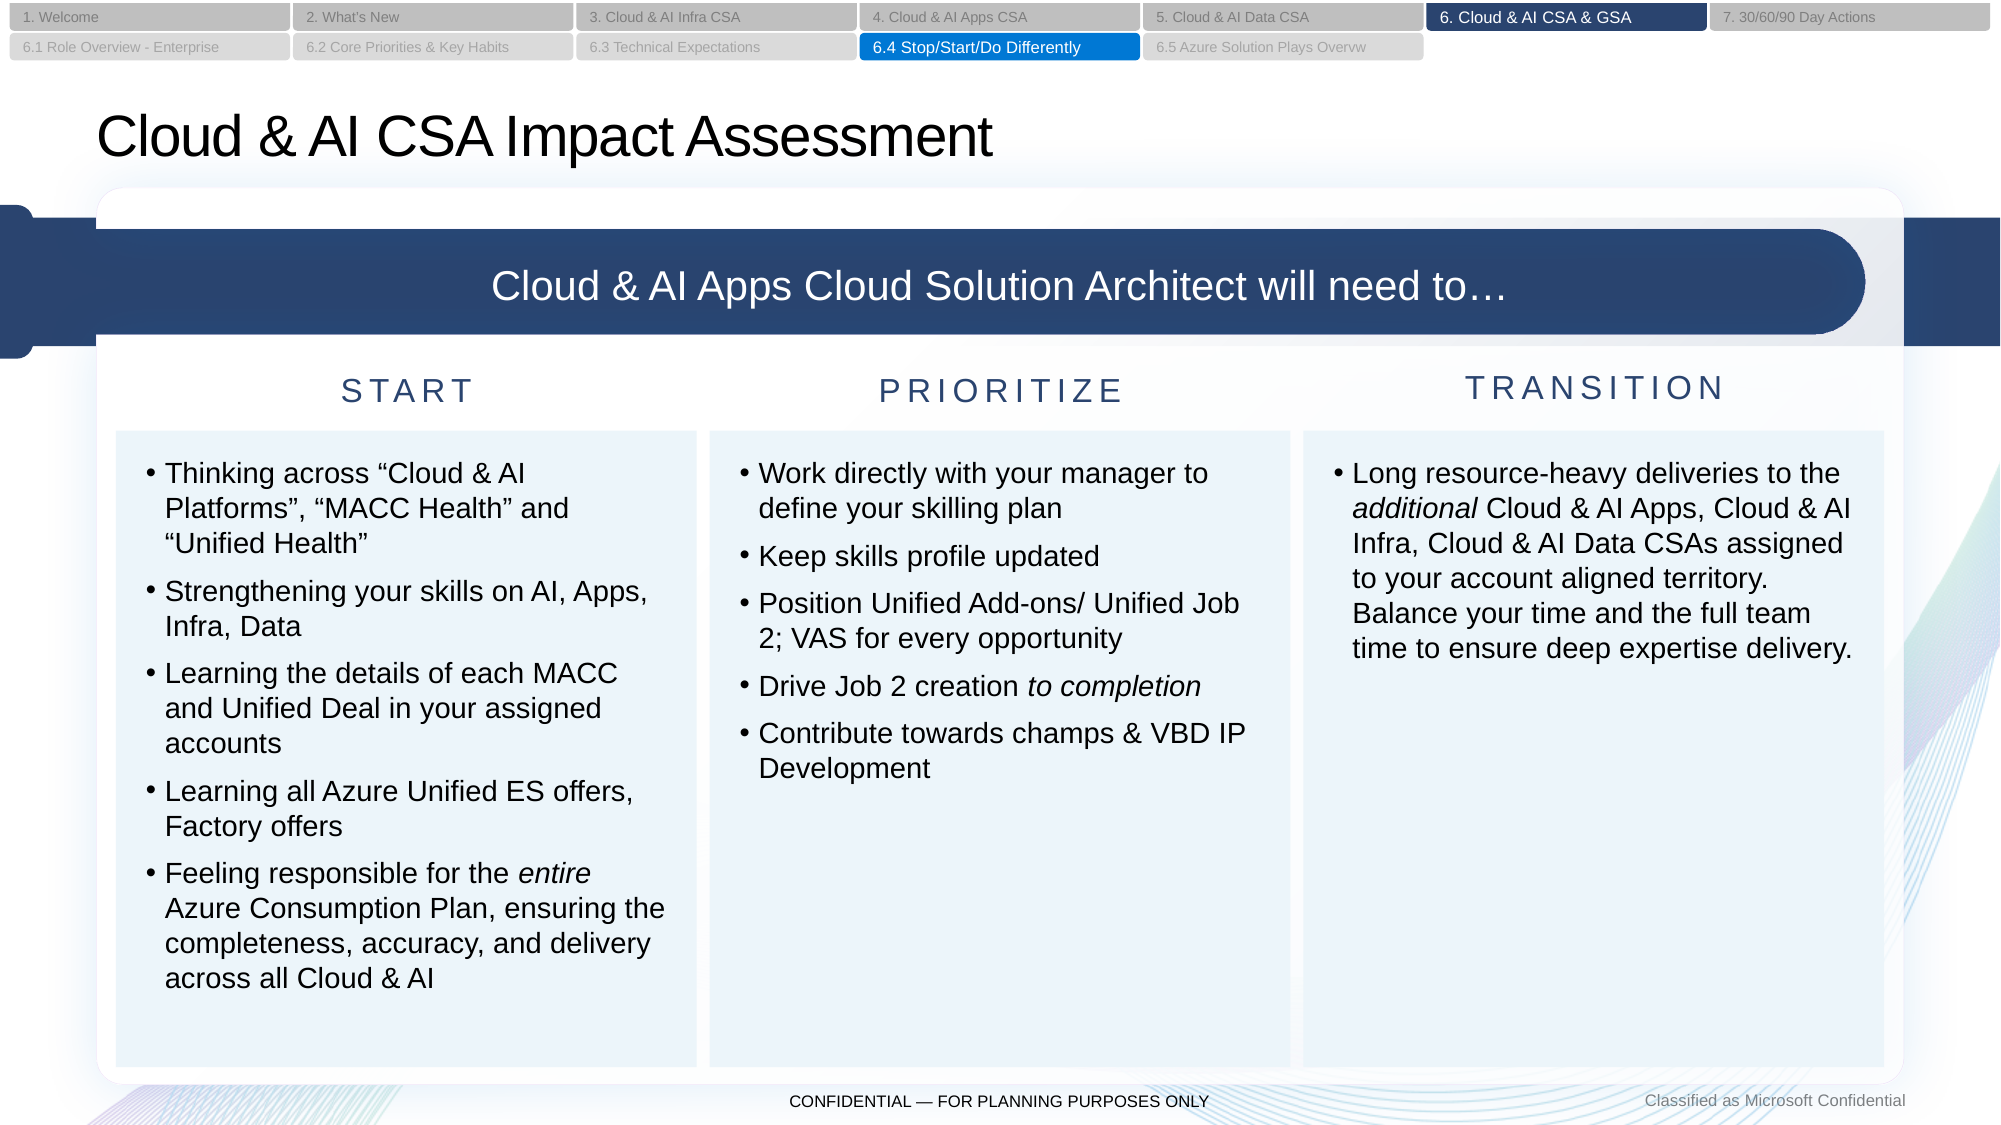

1. Welcome
2. What’s New
3. Cloud & AI Infra CSA
4. Cloud & AI Apps CSA
5. Cloud & AI Data CSA
6. Cloud & AI CSA & GSA
7. 30/60/90 Day Actions
6.1 Role Overview - Enterprise
6.2 Core Priorities & Key Habits
6.3 Technical Expectations
6.4 Stop/Start/Do Differently
6.5 Azure Solution Plays Overvw
# Cloud & AI CSA Impact Assessment
Cloud & AI Apps Cloud Solution Architect will need to…
TRANSITION
START
PRIORITIZE
Thinking across “Cloud & AI Platforms”, “MACC Health” and “Unified Health”
Strengthening your skills on AI, Apps, Infra, Data
Learning the details of each MACC and Unified Deal in your assigned accounts
Learning all Azure Unified ES offers, Factory offers
Feeling responsible for the entire Azure Consumption Plan, ensuring the completeness, accuracy, and delivery across all Cloud & AI
Work directly with your manager to define your skilling plan
Keep skills profile updated
Position Unified Add-ons/ Unified Job 2; VAS for every opportunity
Drive Job 2 creation to completion
Contribute towards champs & VBD IP Development
Long resource-heavy deliveries to the additional Cloud & AI Apps, Cloud & AI Infra, Cloud & AI Data CSAs assigned to your account aligned territory. Balance your time and the full team time to ensure deep expertise delivery.